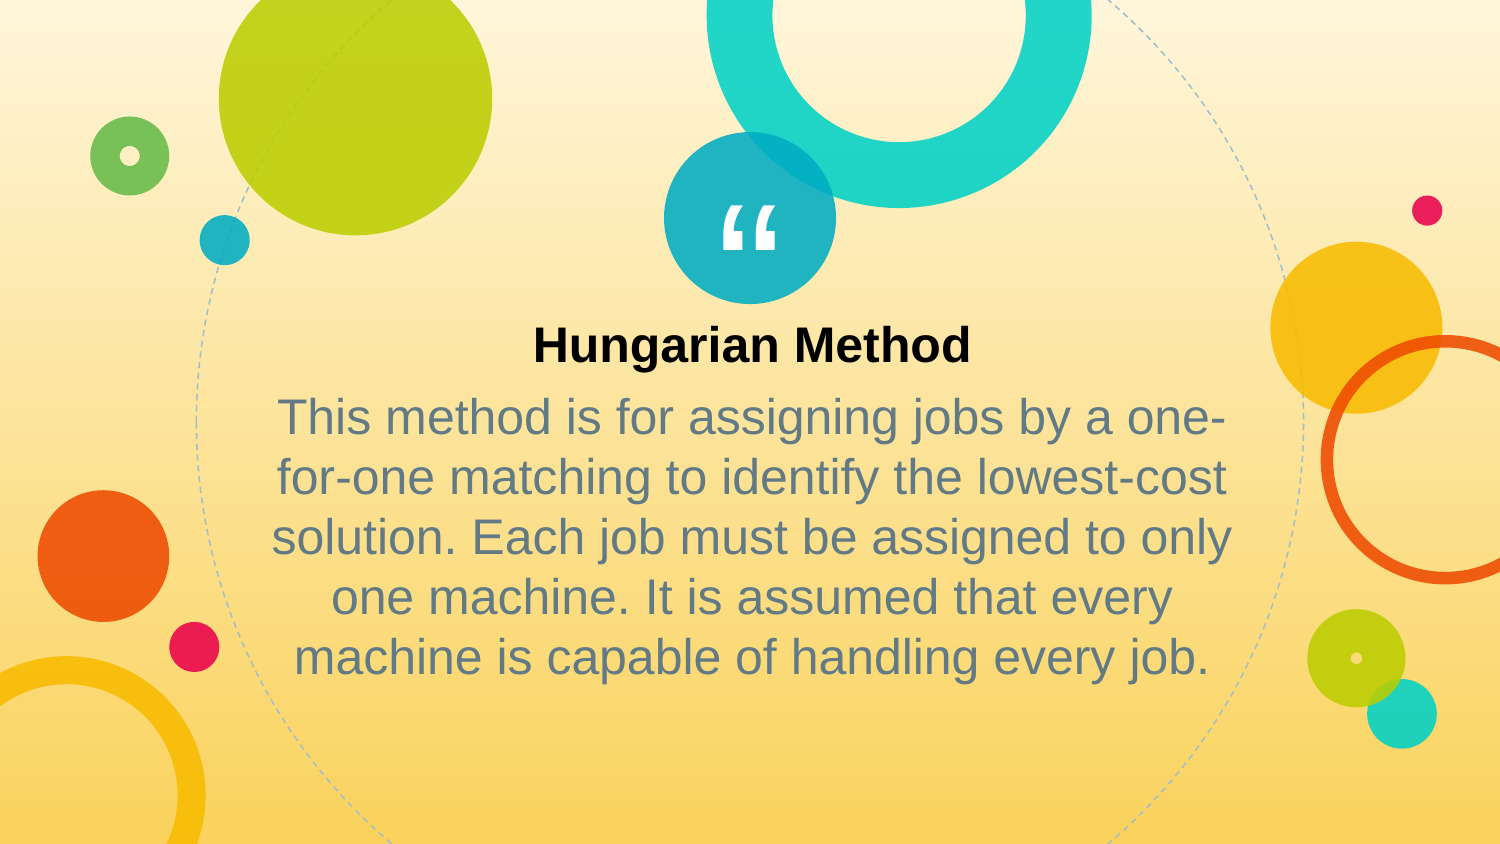

Hungarian Method
This method is for assigning jobs by a one-for-one matching to identify the lowest-cost solution. Each job must be assigned to only one machine. It is assumed that every machine is capable of handling every job.